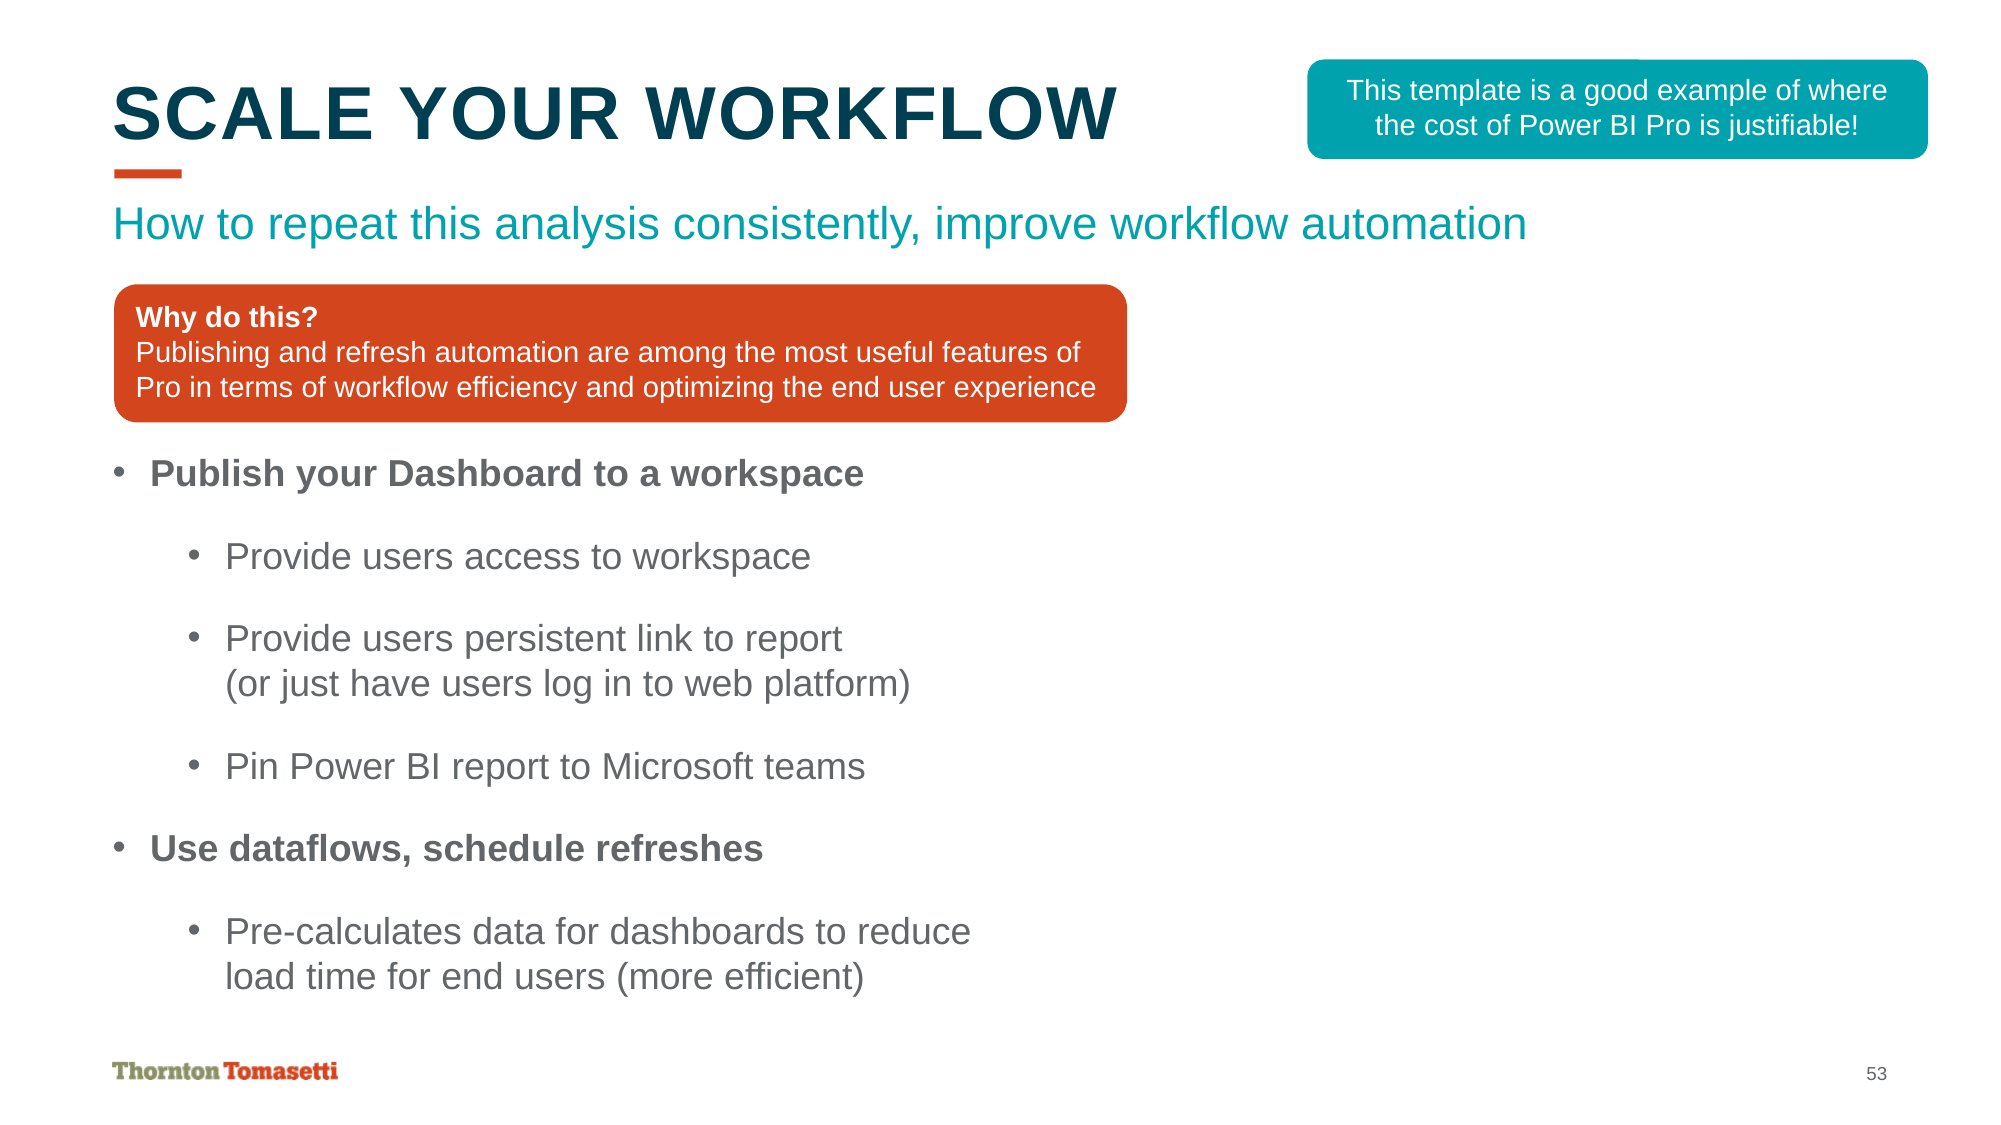

This template is a good example of where the cost of Power BI Pro is justifiable!
# SCALE YOUR WORKFLOW

How to repeat this analysis consistently, improve workflow automation
Why do this?
Publishing and refresh automation are among the most useful features of Pro in terms of workflow efficiency and optimizing the end user experience
Publish your Dashboard to a workspace
Provide users access to workspace
Provide users persistent link to report
(or just have users log in to web platform)
Pin Power BI report to Microsoft teams
Use dataflows, schedule refreshes
Pre-calculates data for dashboards to reduce load time for end users (more efficient)

53